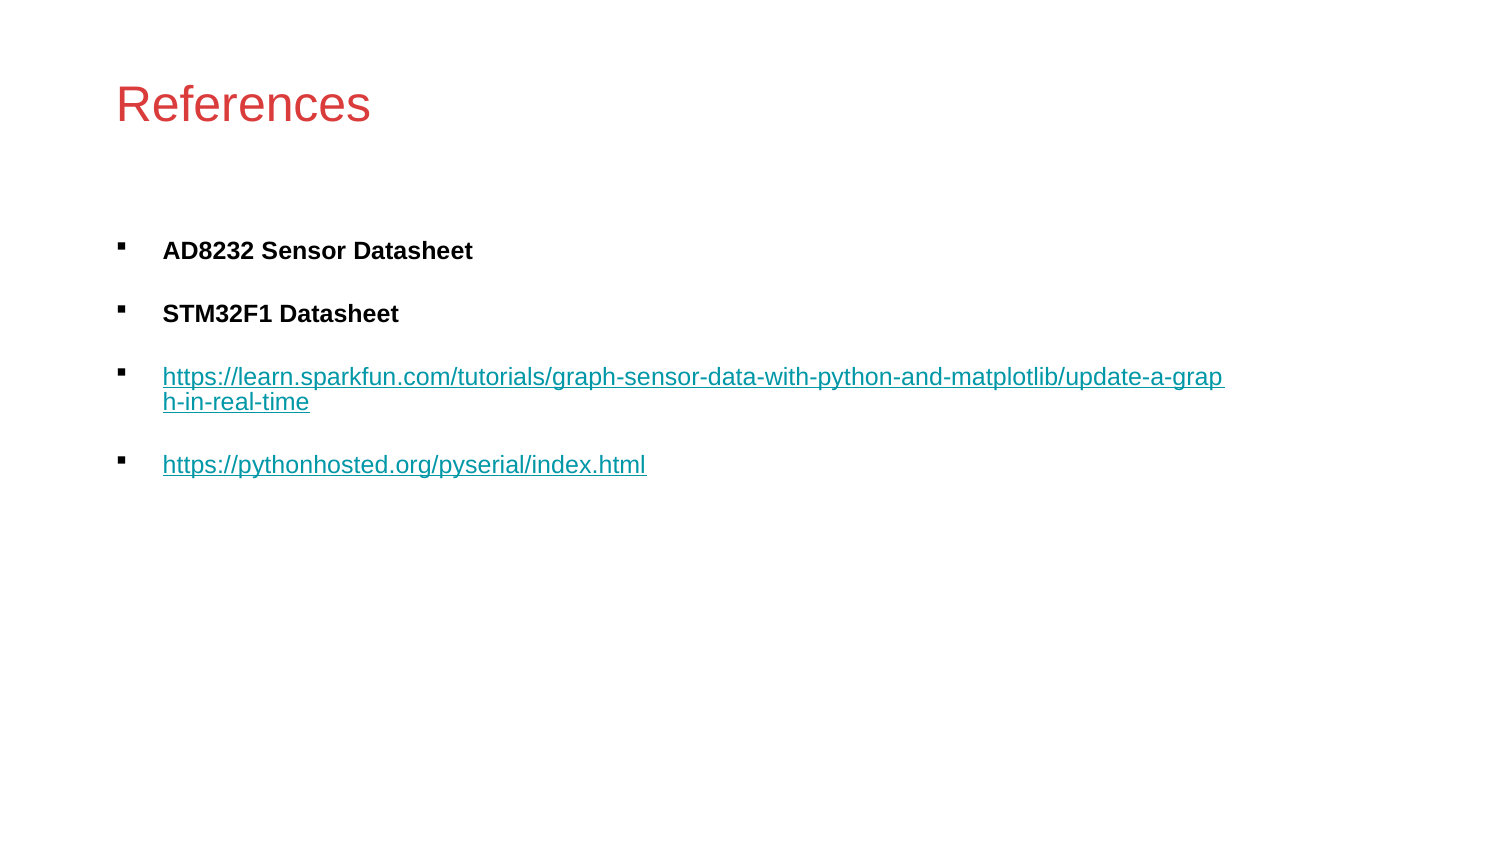

# References
AD8232 Sensor Datasheet
STM32F1 Datasheet
https://learn.sparkfun.com/tutorials/graph-sensor-data-with-python-and-matplotlib/update-a-graph-in-real-time
https://pythonhosted.org/pyserial/index.html